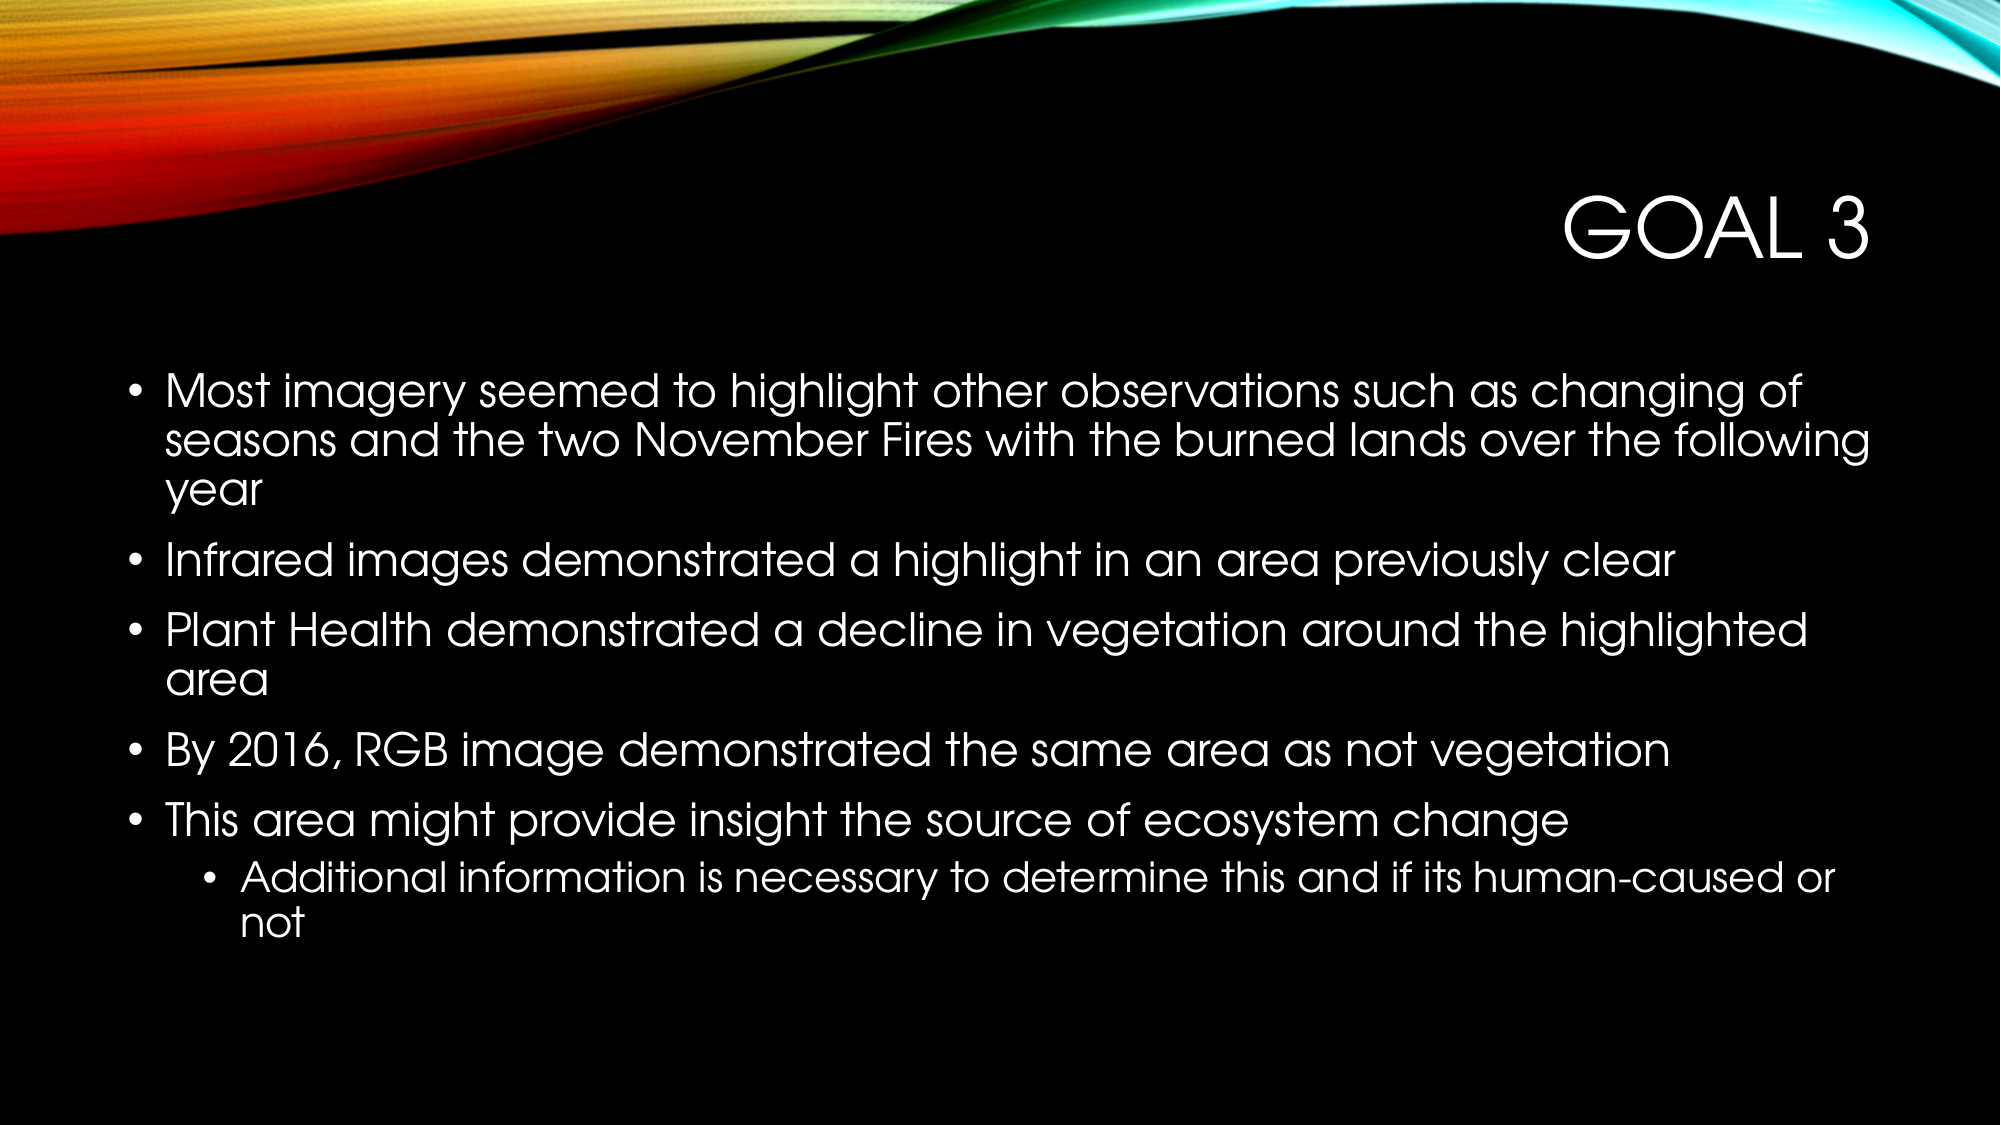

# Goal 3
Most imagery seemed to highlight other observations such as changing of seasons and the two November Fires with the burned lands over the following year
Infrared images demonstrated a highlight in an area previously clear
Plant Health demonstrated a decline in vegetation around the highlighted area
By 2016, RGB image demonstrated the same area as not vegetation
This area might provide insight the source of ecosystem change
Additional information is necessary to determine this and if its human-caused or not